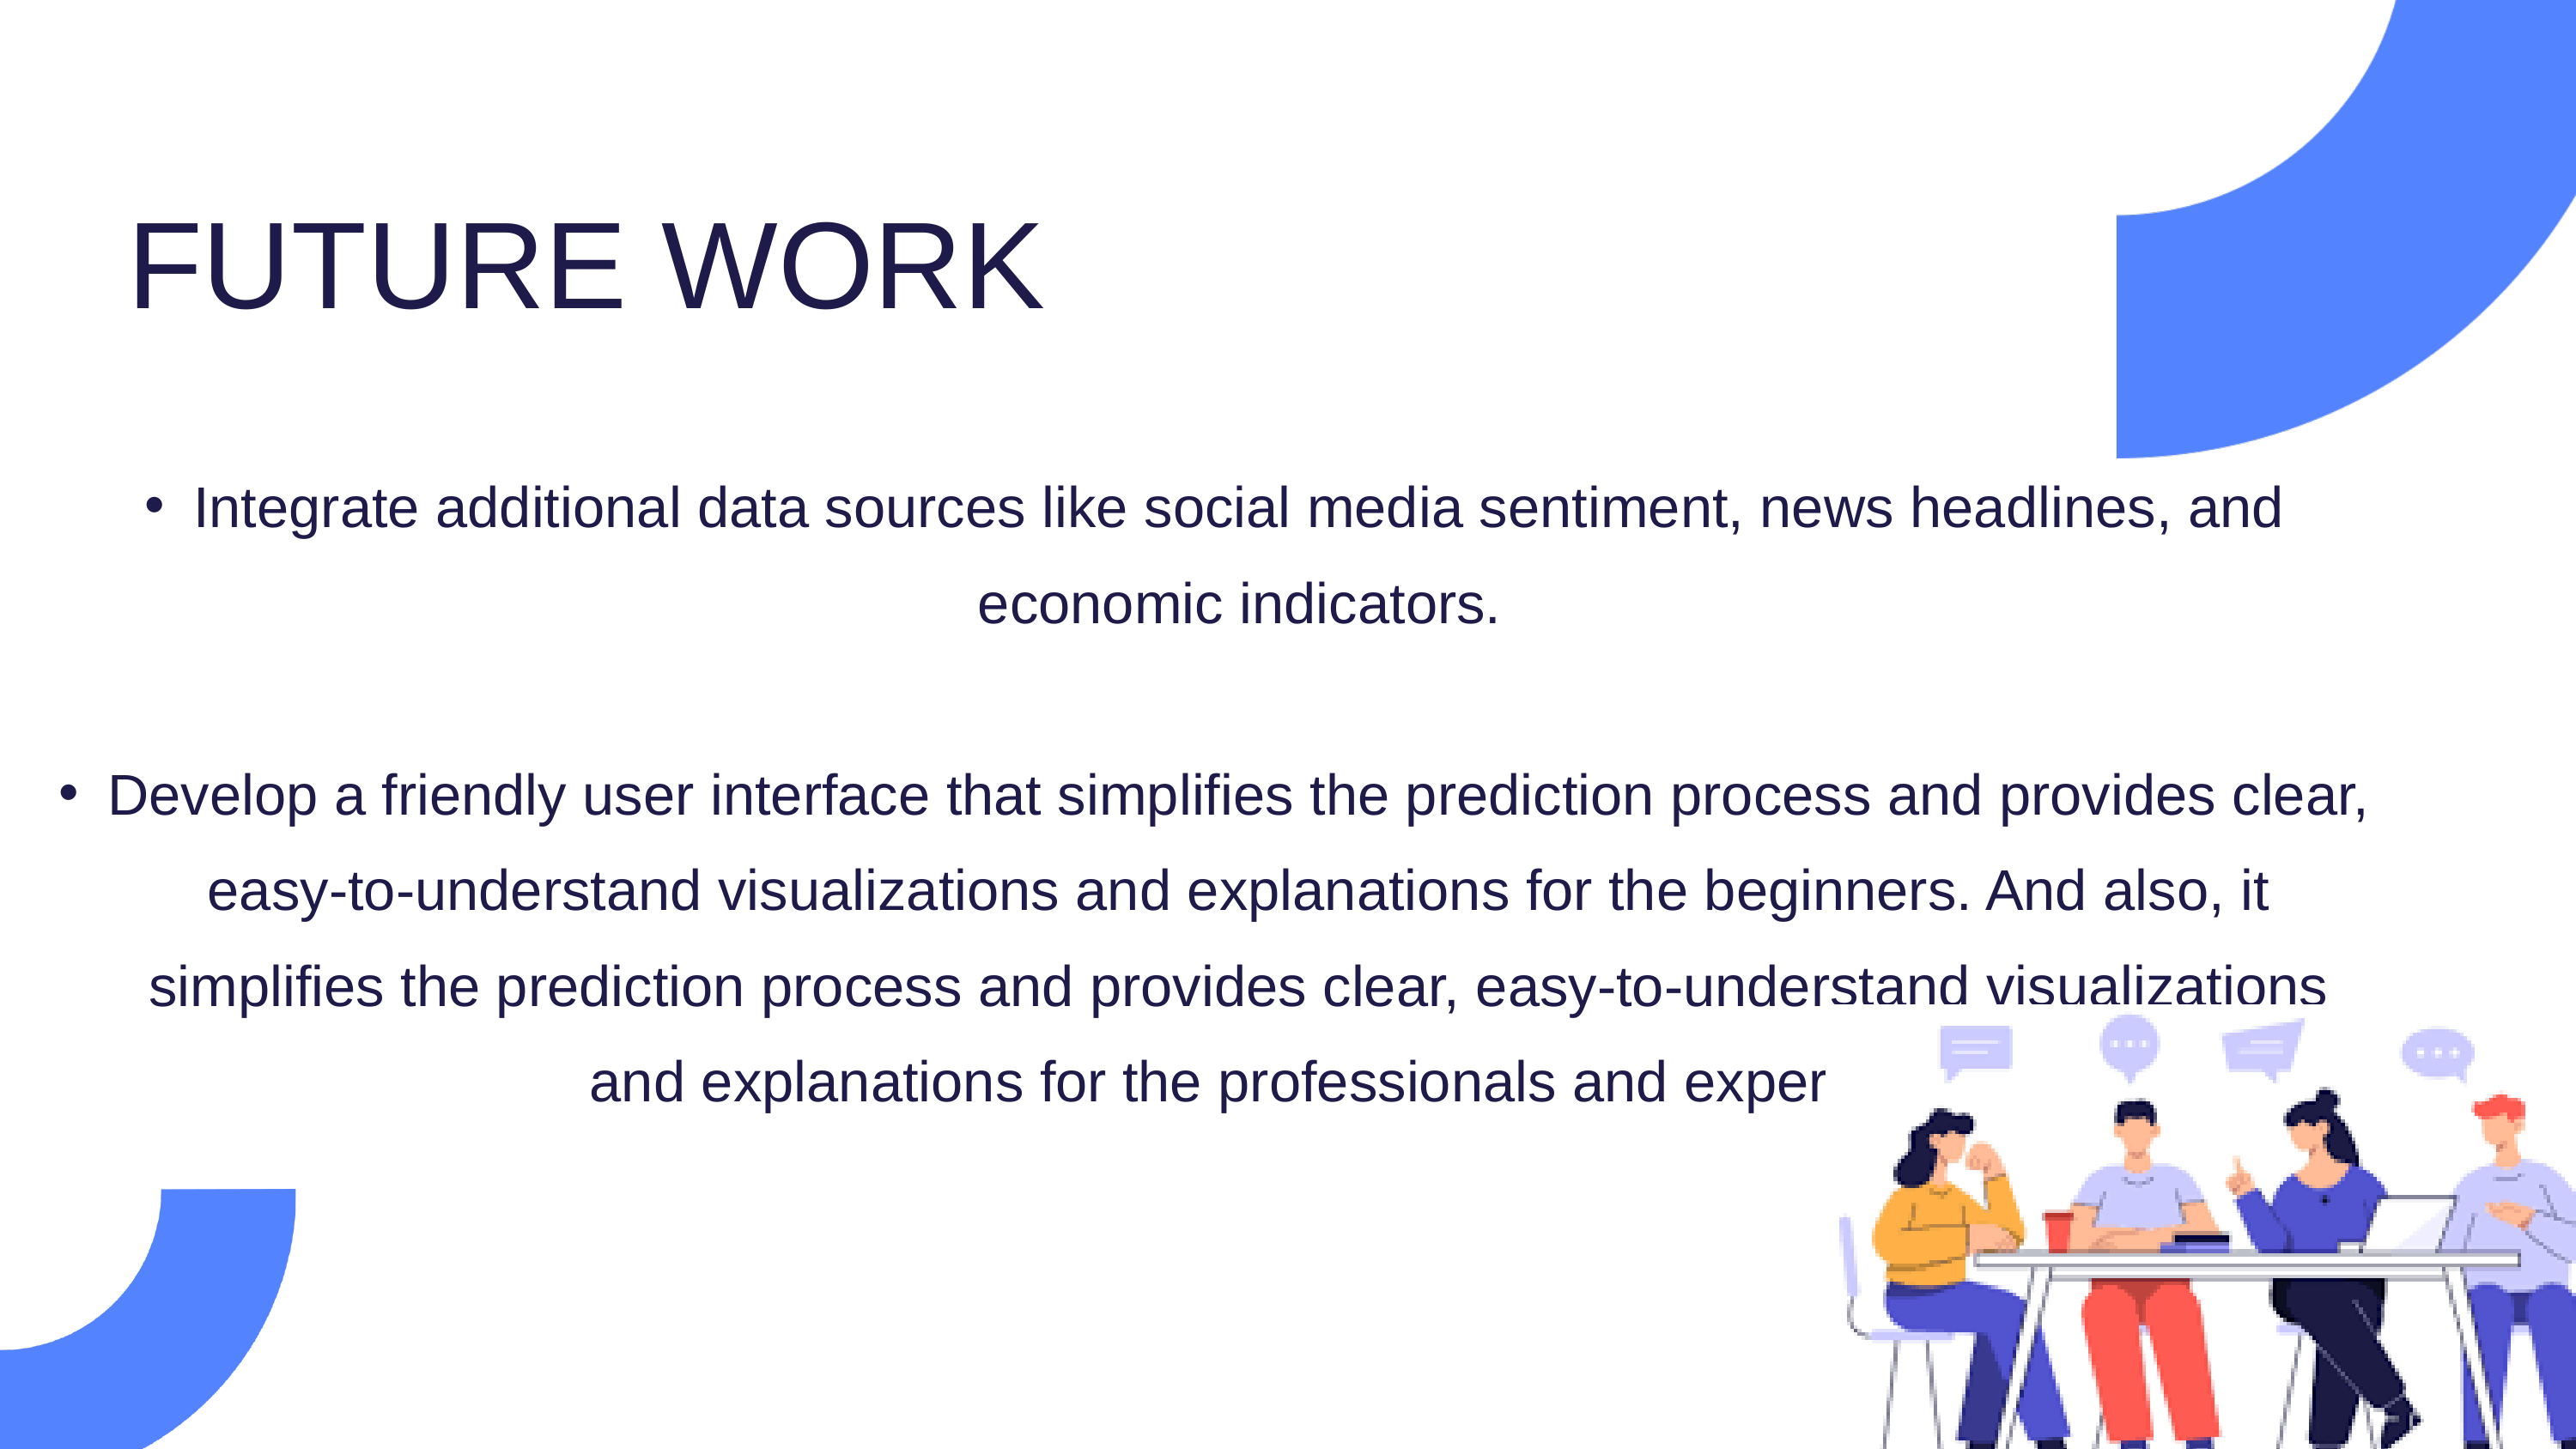

FUTURE WORK
Integrate additional data sources like social media sentiment, news headlines, and economic indicators.

Develop a friendly user interface that simplifies the prediction process and provides clear, easy-to-understand visualizations and explanations for the beginners. And also, it simplifies the prediction process and provides clear, easy-to-understand visualizations and explanations for the professionals and experts.